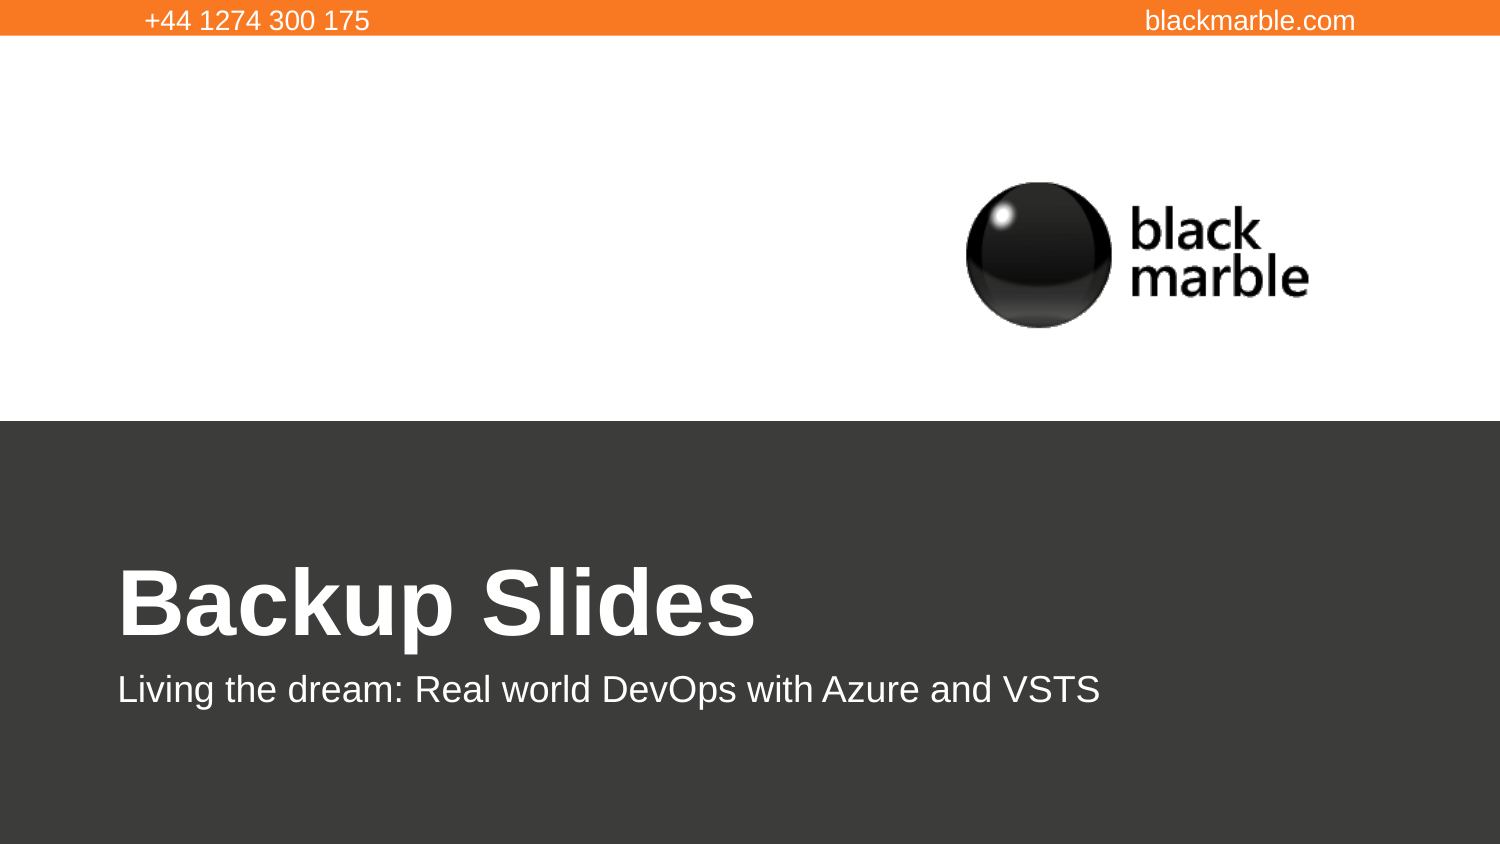

# Backup Slides
Living the dream: Real world DevOps with Azure and VSTS